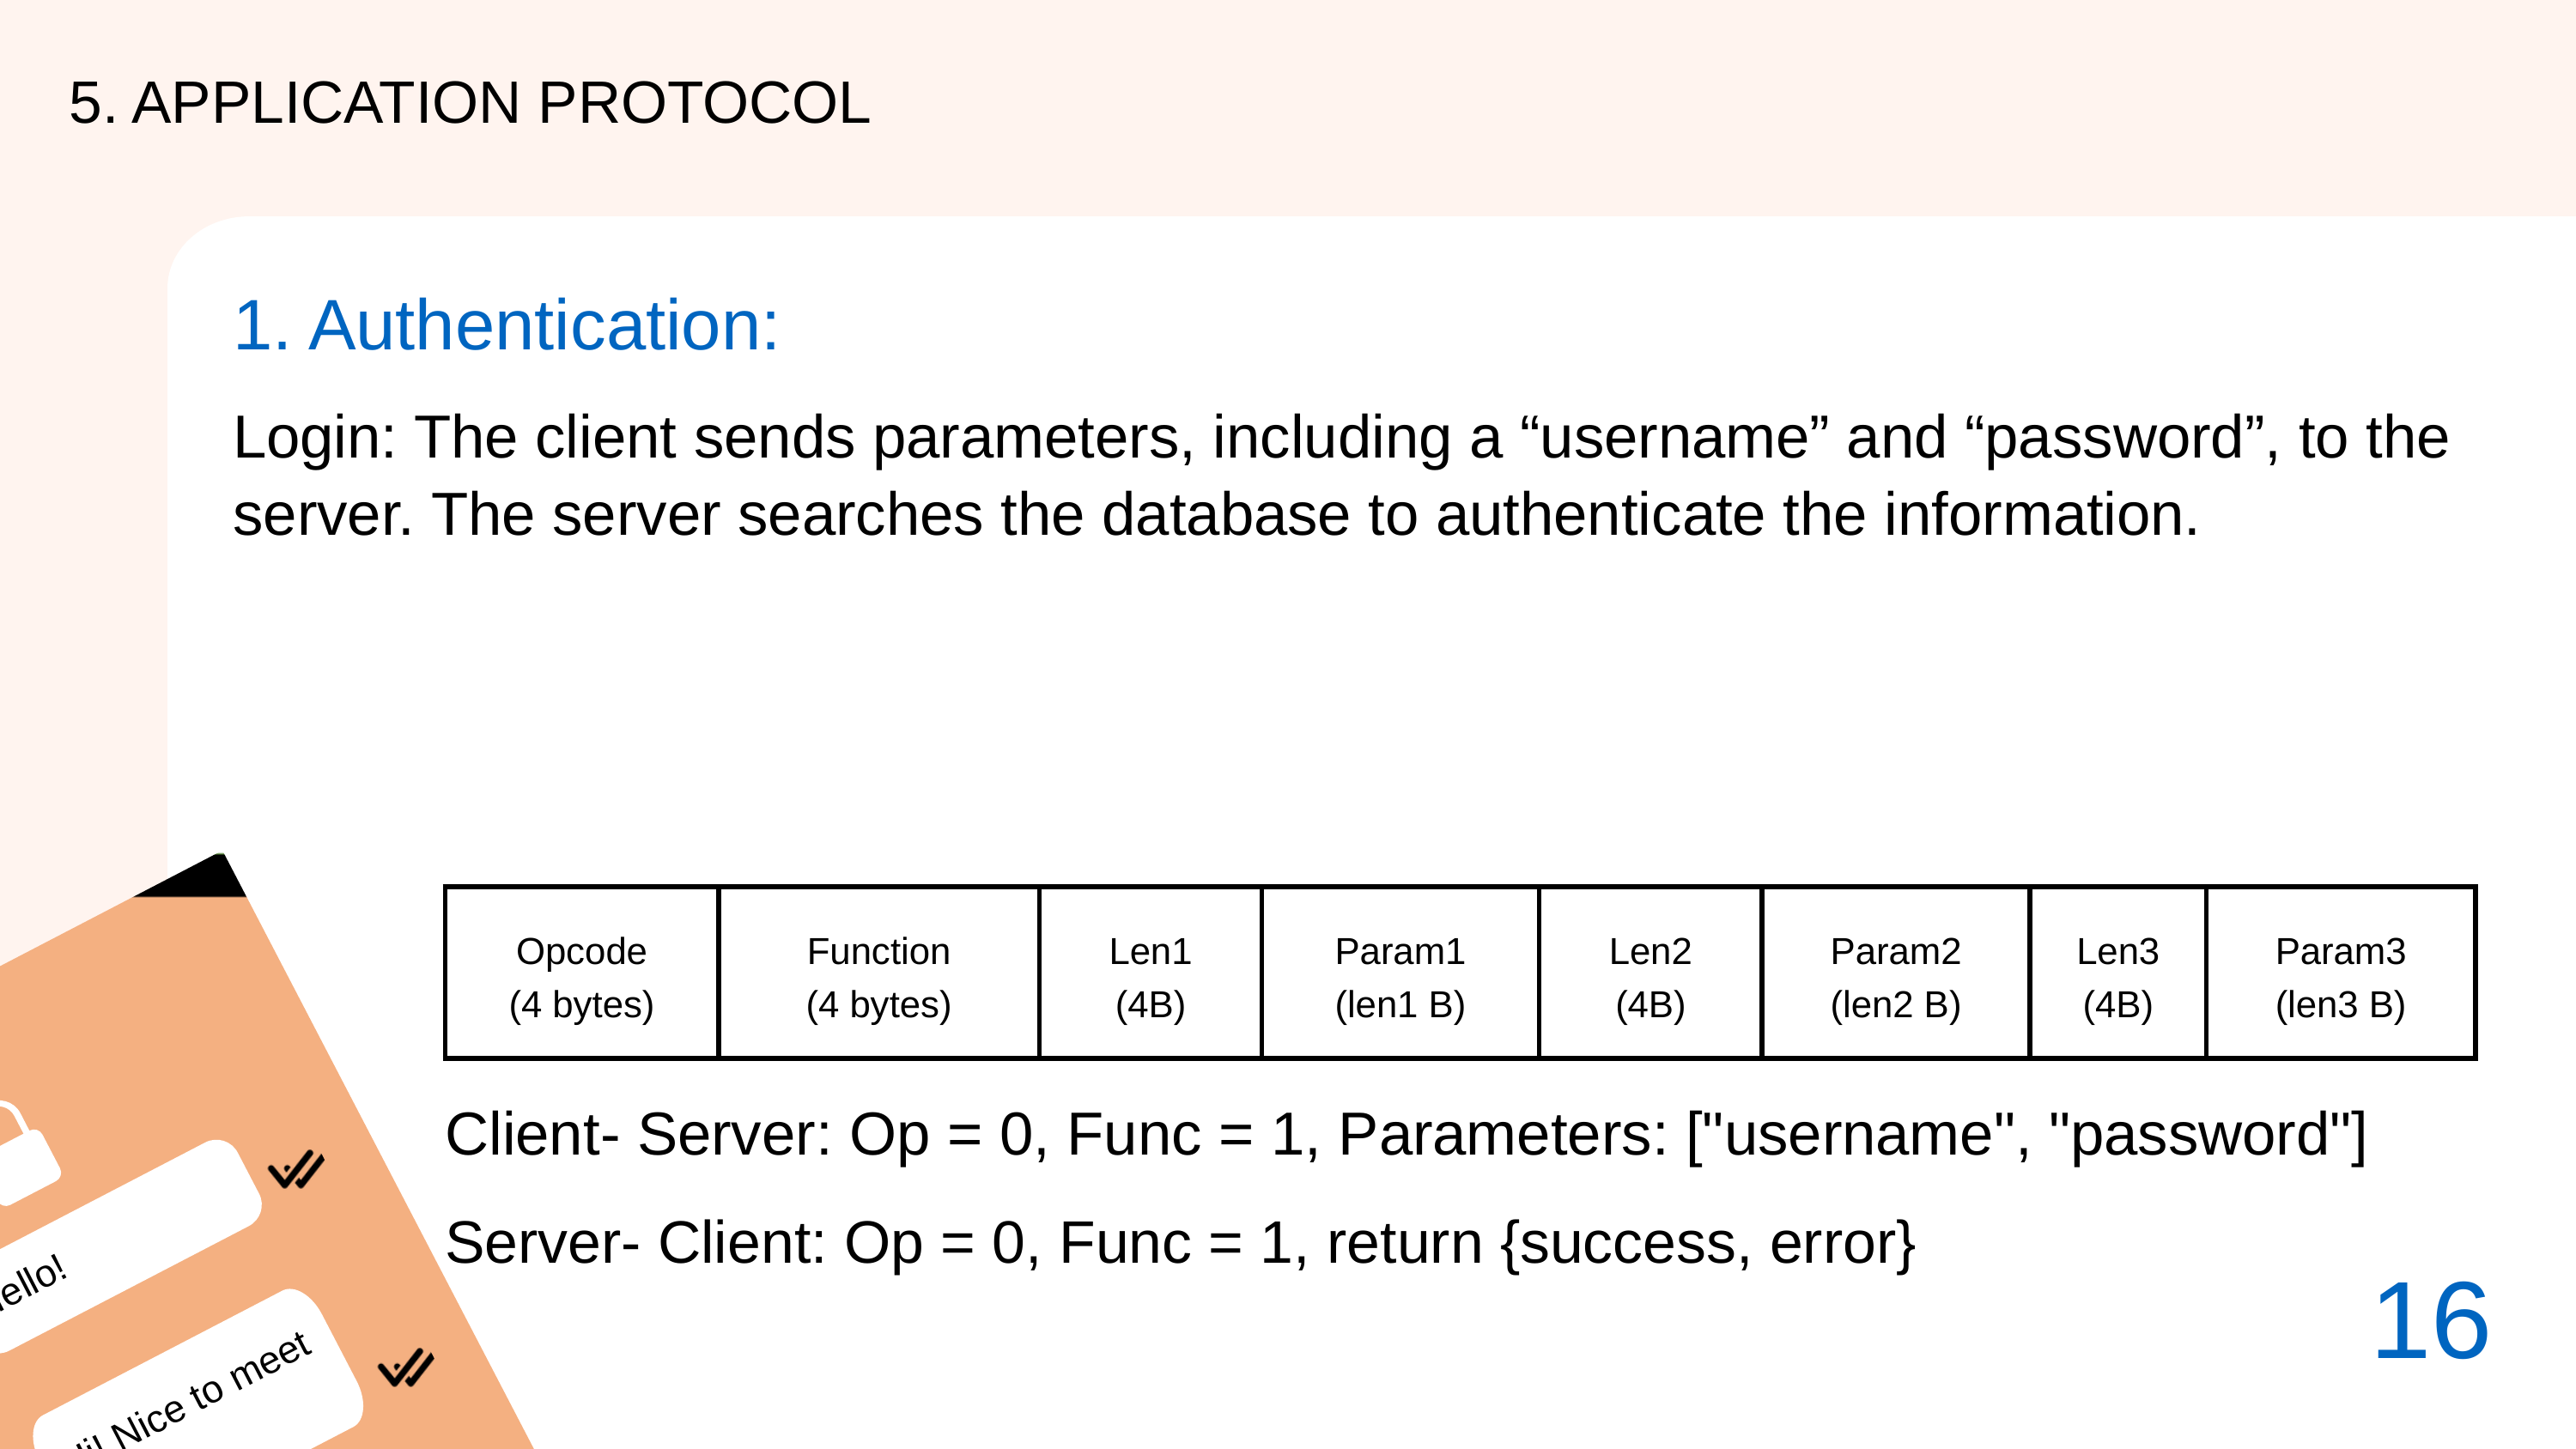

5. APPLICATION PROTOCOL

1. Authentication:
Login: The client sends parameters, including a “username” and “password”, to the server. The server searches the database to authenticate the information.
| Opcode (4 bytes) | Function (4 bytes) |
| --- | --- |
| Len1 (4B) | Param1 (len1 B) | Len2 (4B) | Param2 (len2 B) | Len3 (4B) | Param3 (len3 B) |
| --- | --- | --- | --- | --- | --- |

Client- Server: Op = 0, Func = 1, Parameters: ["username", "password"]

Server- Client: Op = 0, Func = 1, return {success, error}

16.
Hello!

Hi! Nice to meet you.